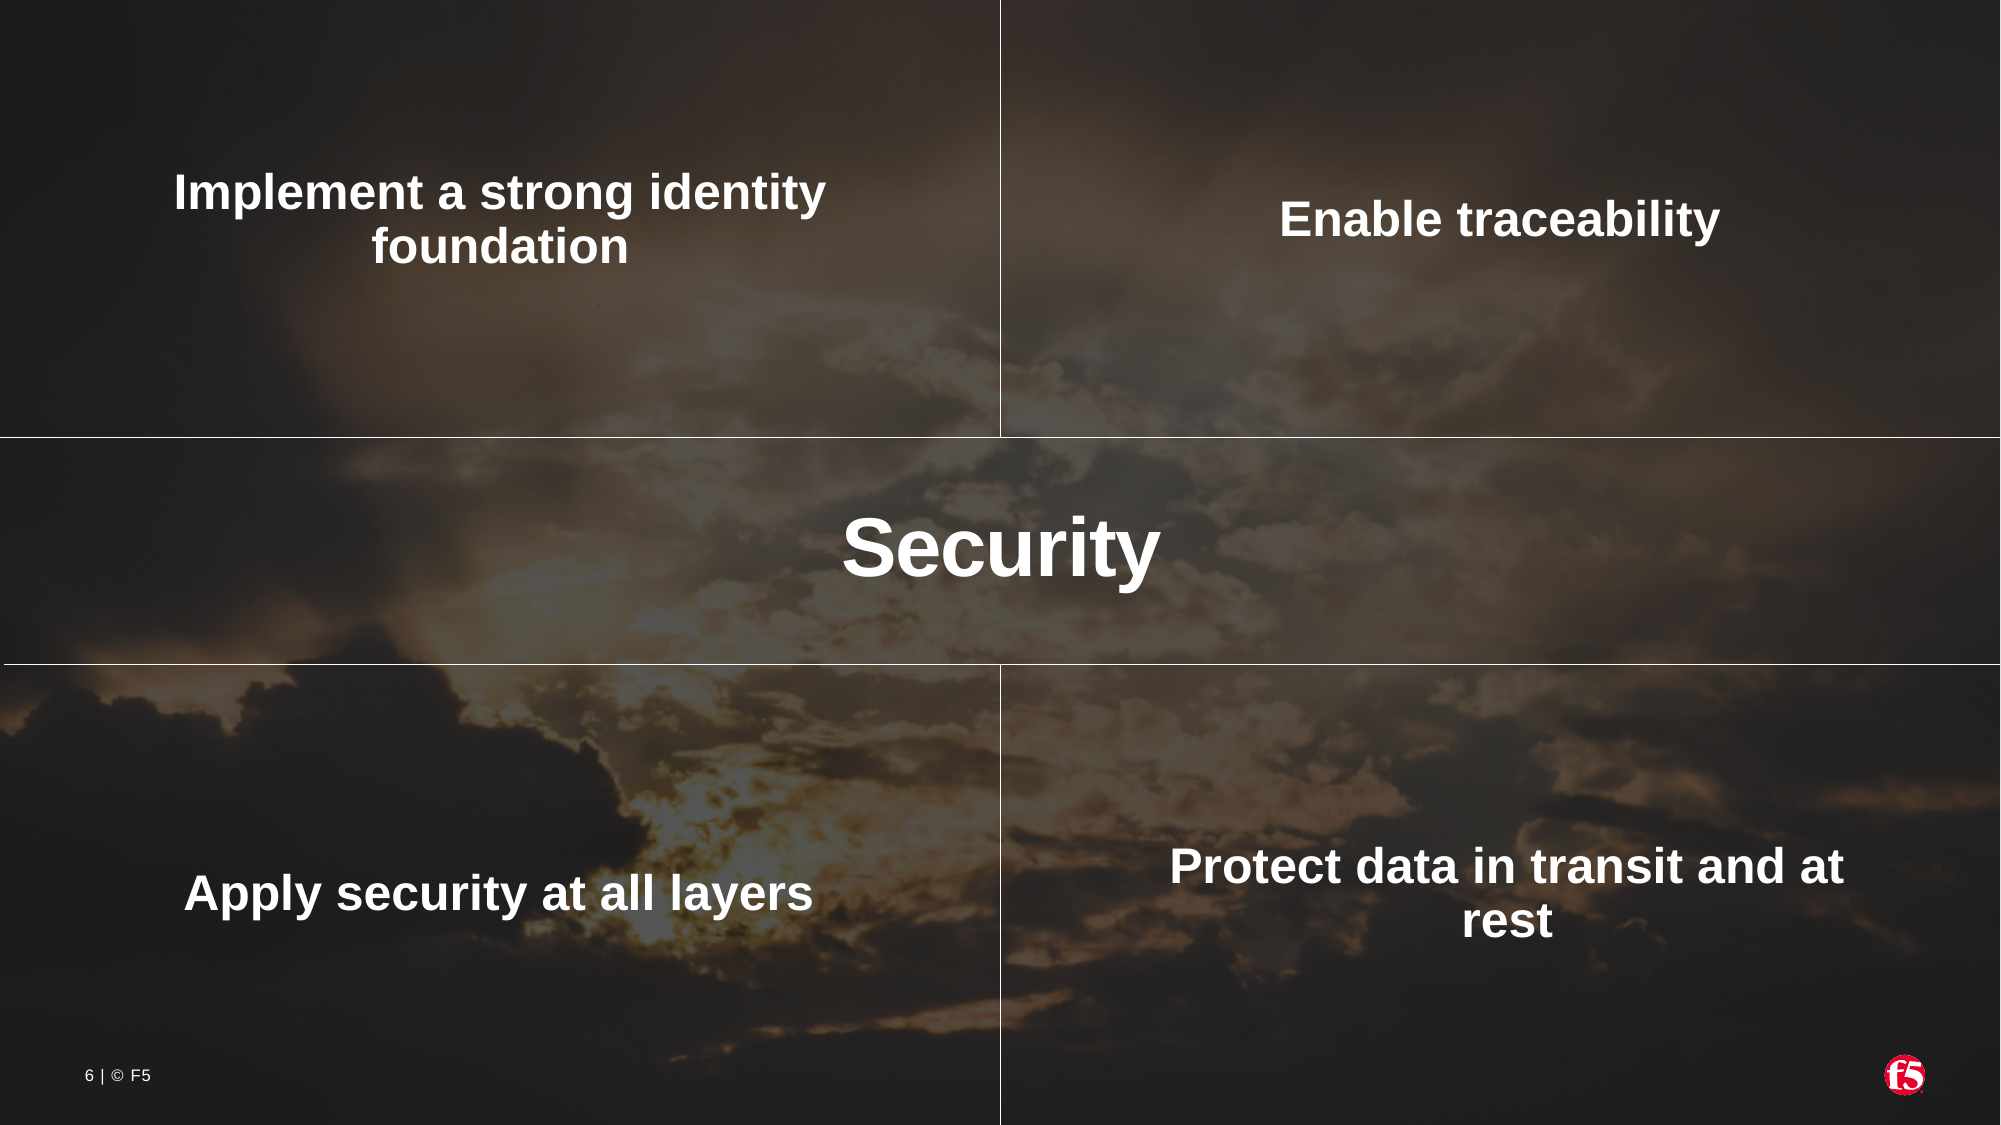

Enable traceability
Implement a strong identity foundation
Security
Apply security at all layers
Protect data in transit and at rest